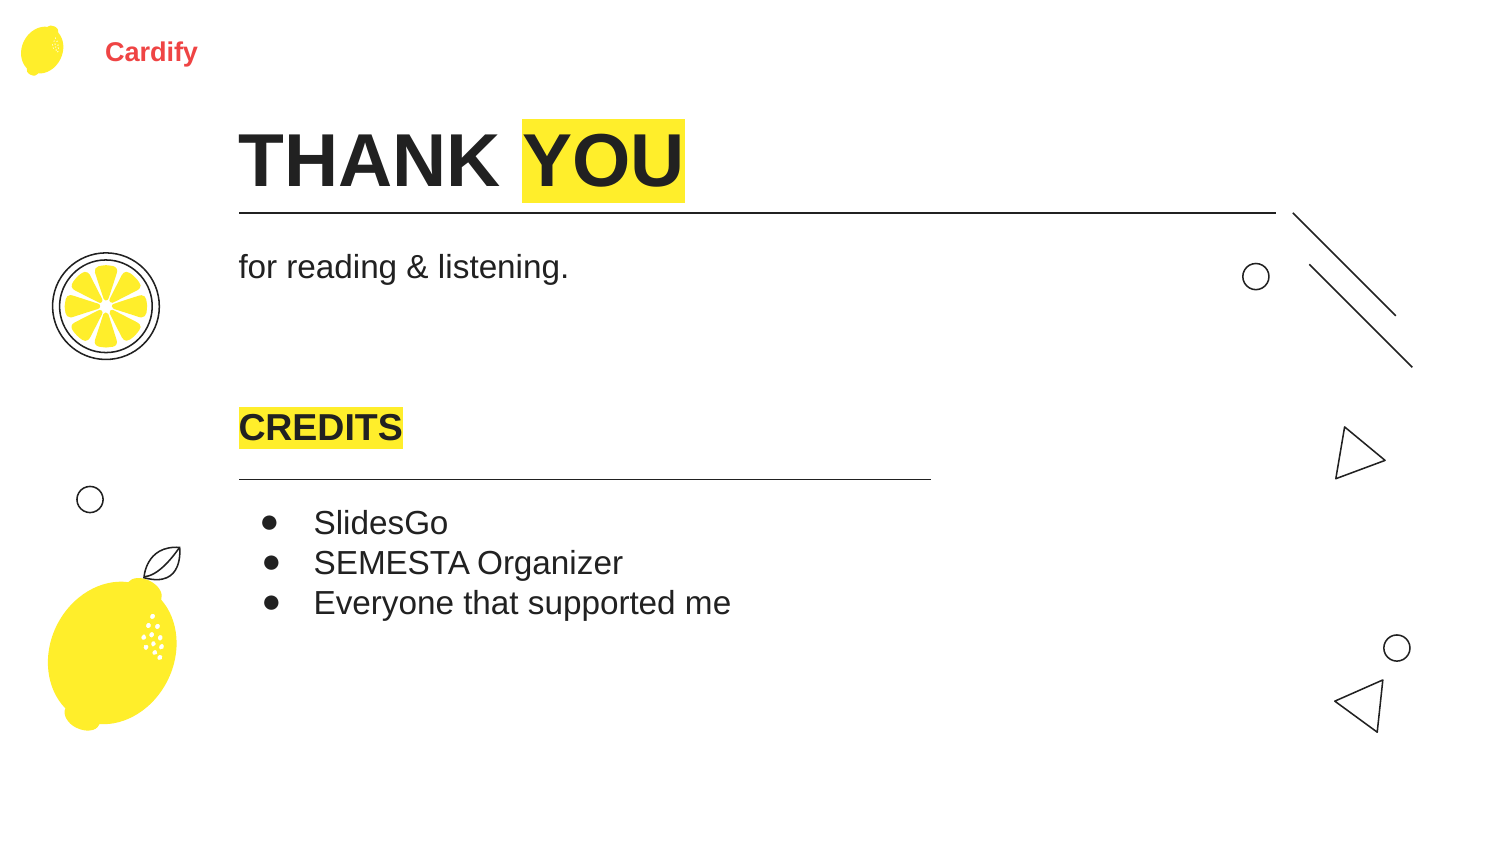

Cardify
# THANK YOU
for reading & listening.

CREDITS
SlidesGo
SEMESTA Organizer
Everyone that supported me